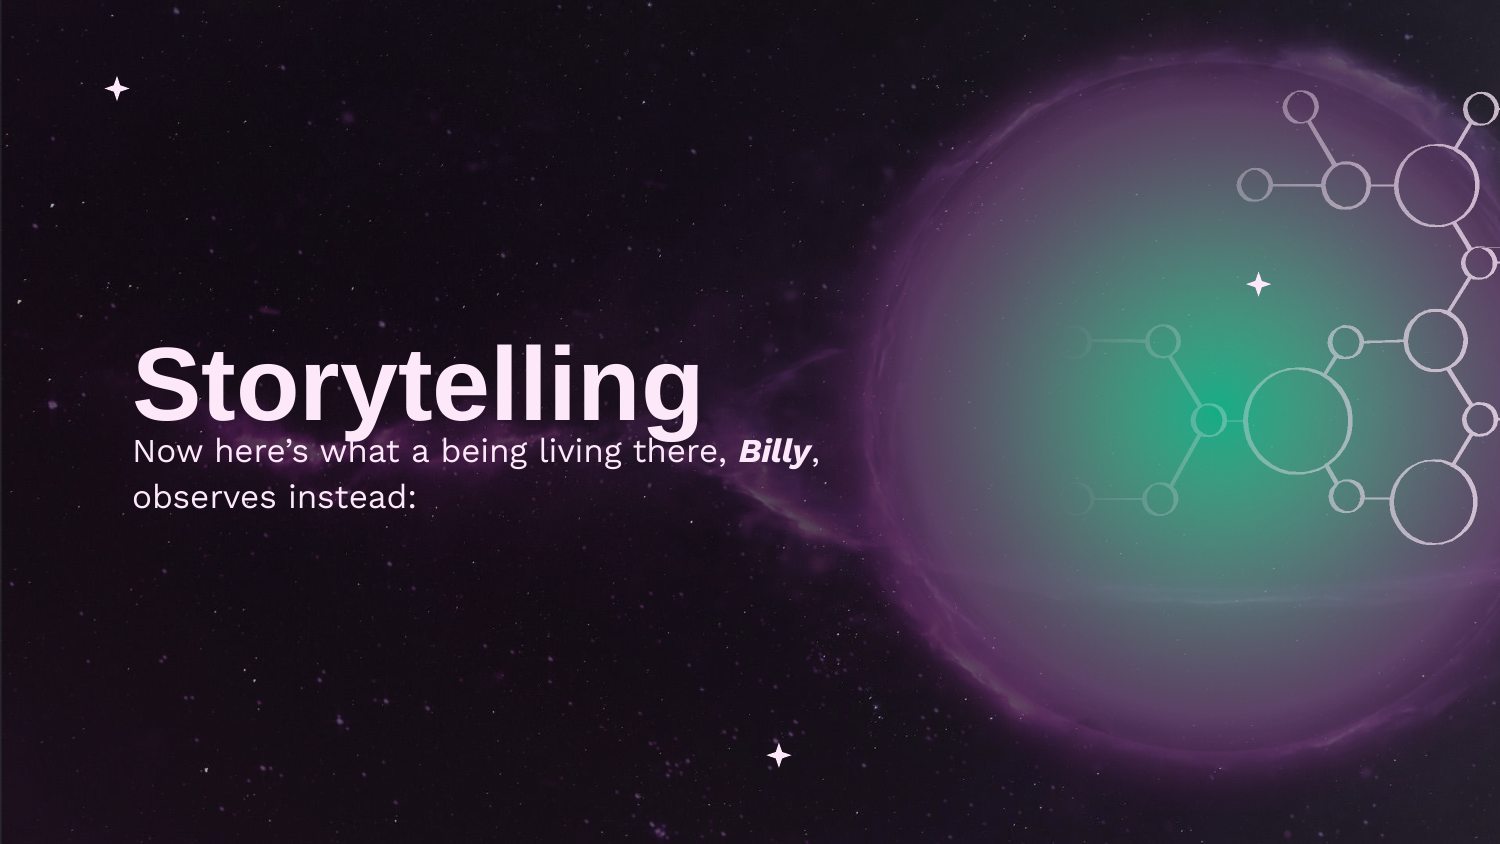

# Storytelling
Now here’s what a being living there, Billy, observes instead: